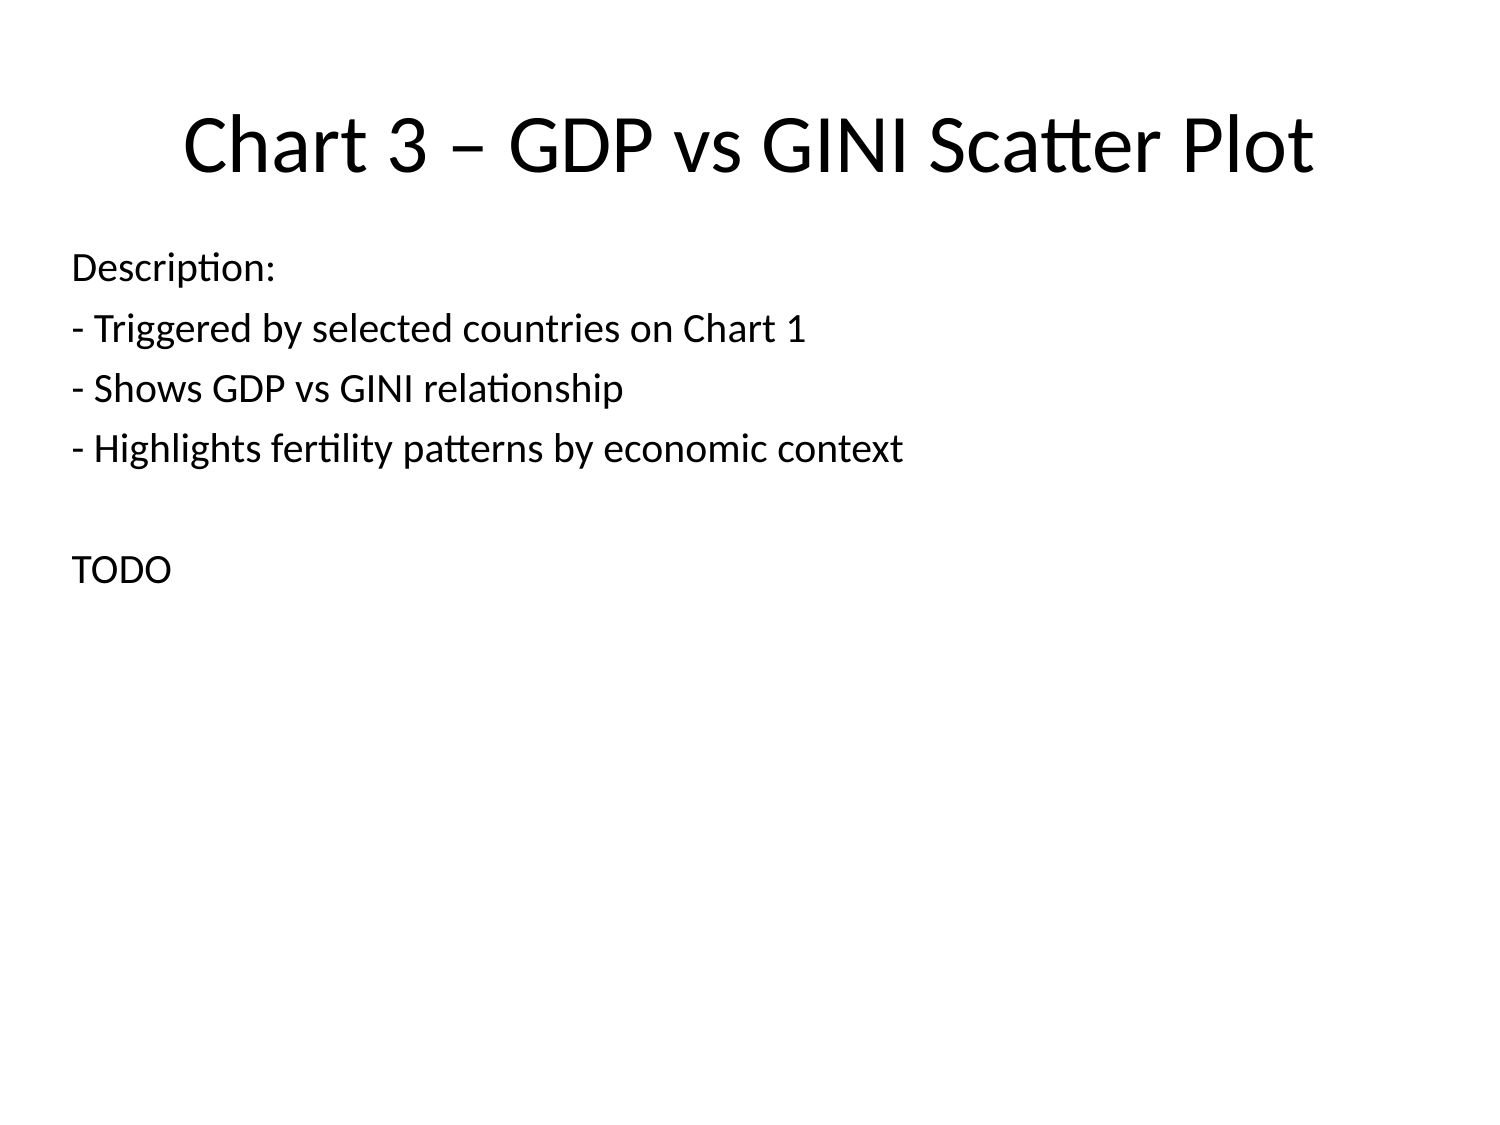

# Chart 3 – GDP vs GINI Scatter Plot
Description:
- Triggered by selected countries on Chart 1
- Shows GDP vs GINI relationship
- Highlights fertility patterns by economic context

TODO